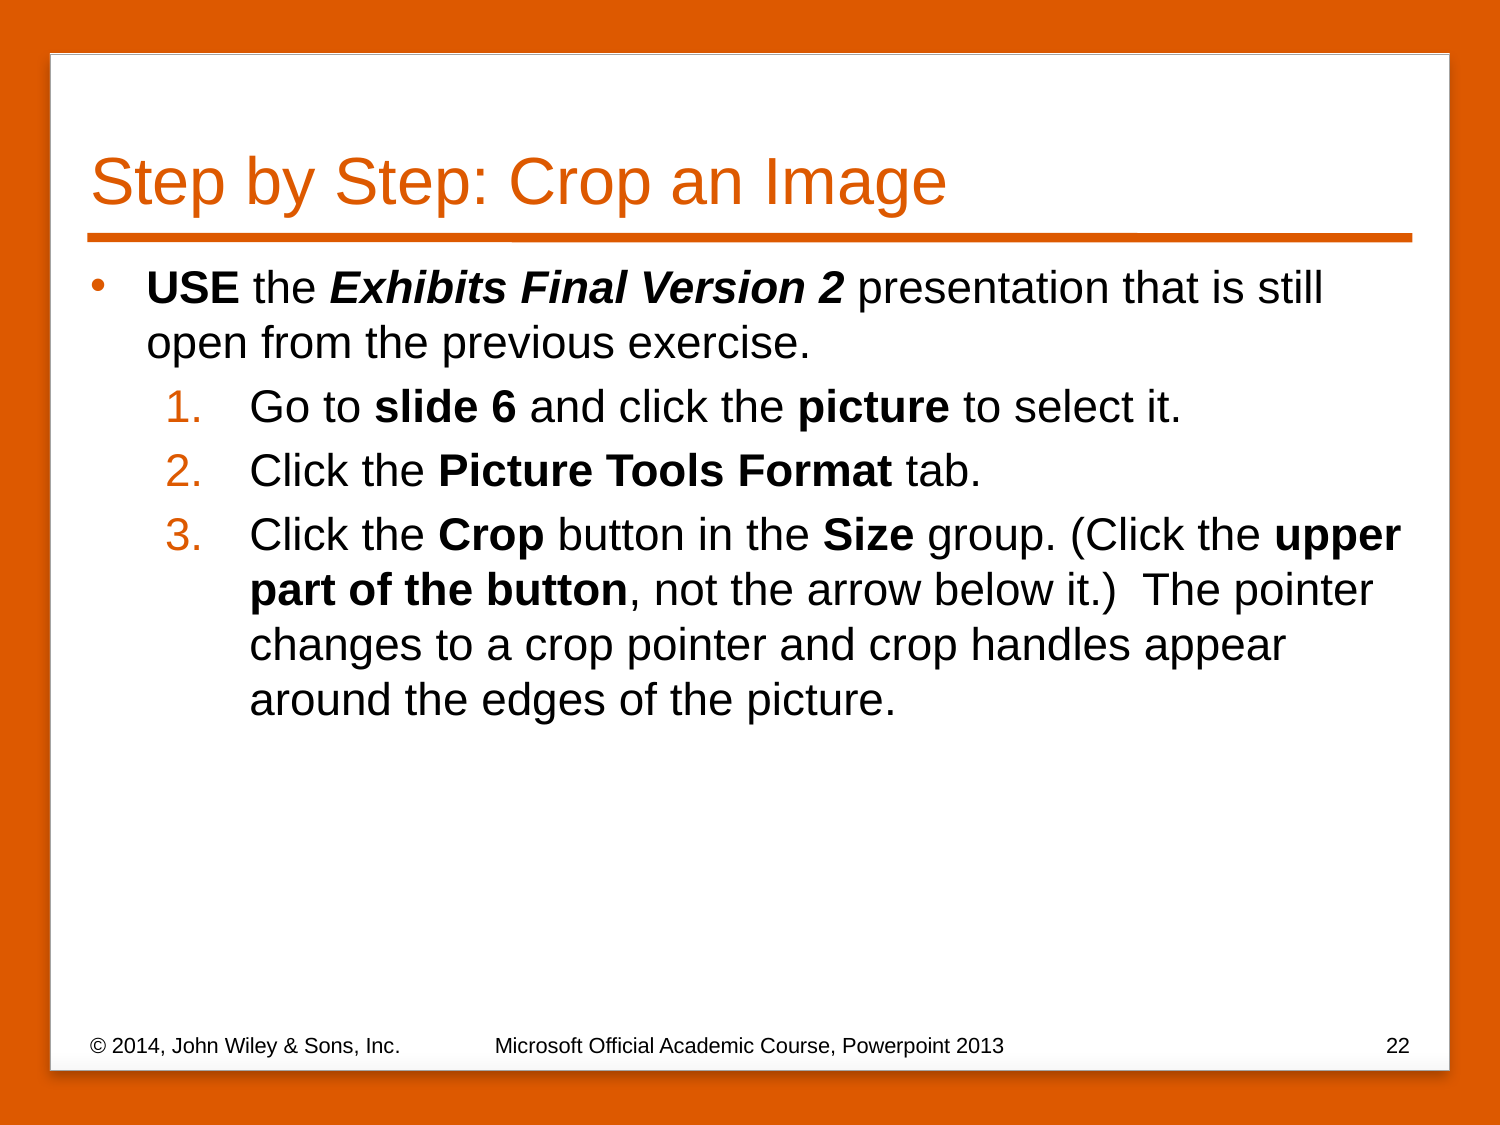

# Step by Step: Crop an Image
USE the Exhibits Final Version 2 presentation that is still open from the previous exercise.
Go to slide 6 and click the picture to select it.
Click the Picture Tools Format tab.
Click the Crop button in the Size group. (Click the upper part of the button, not the arrow below it.)  The pointer changes to a crop pointer and crop handles appear around the edges of the picture.
© 2014, John Wiley & Sons, Inc.
Microsoft Official Academic Course, Powerpoint 2013
22